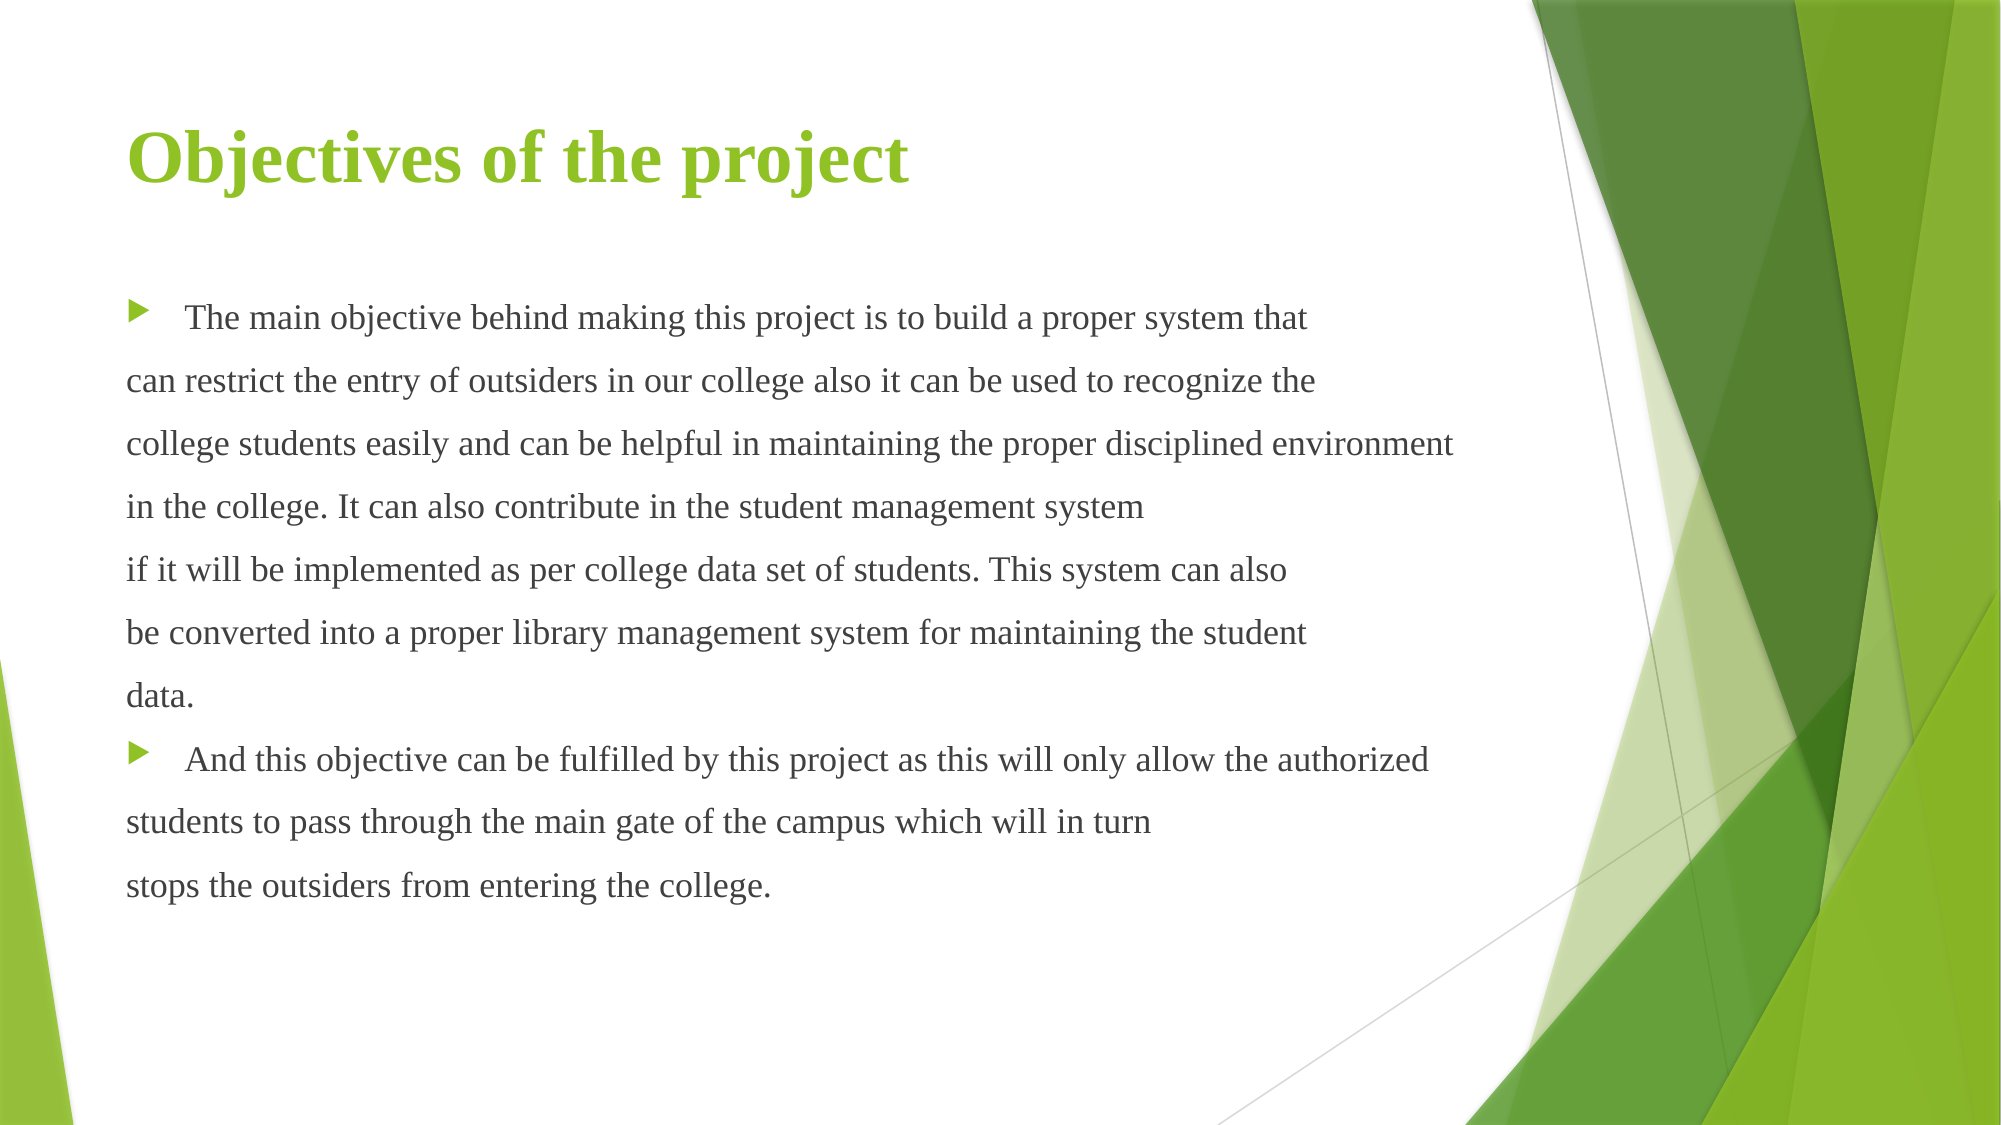

# Objectives of the project
The main objective behind making this project is to build a proper system that
can restrict the entry of outsiders in our college also it can be used to recognize the
college students easily and can be helpful in maintaining the proper disciplined environment
in the college. It can also contribute in the student management system
if it will be implemented as per college data set of students. This system can also
be converted into a proper library management system for maintaining the student
data.
And this objective can be fulfilled by this project as this will only allow the authorized
students to pass through the main gate of the campus which will in turn
stops the outsiders from entering the college.